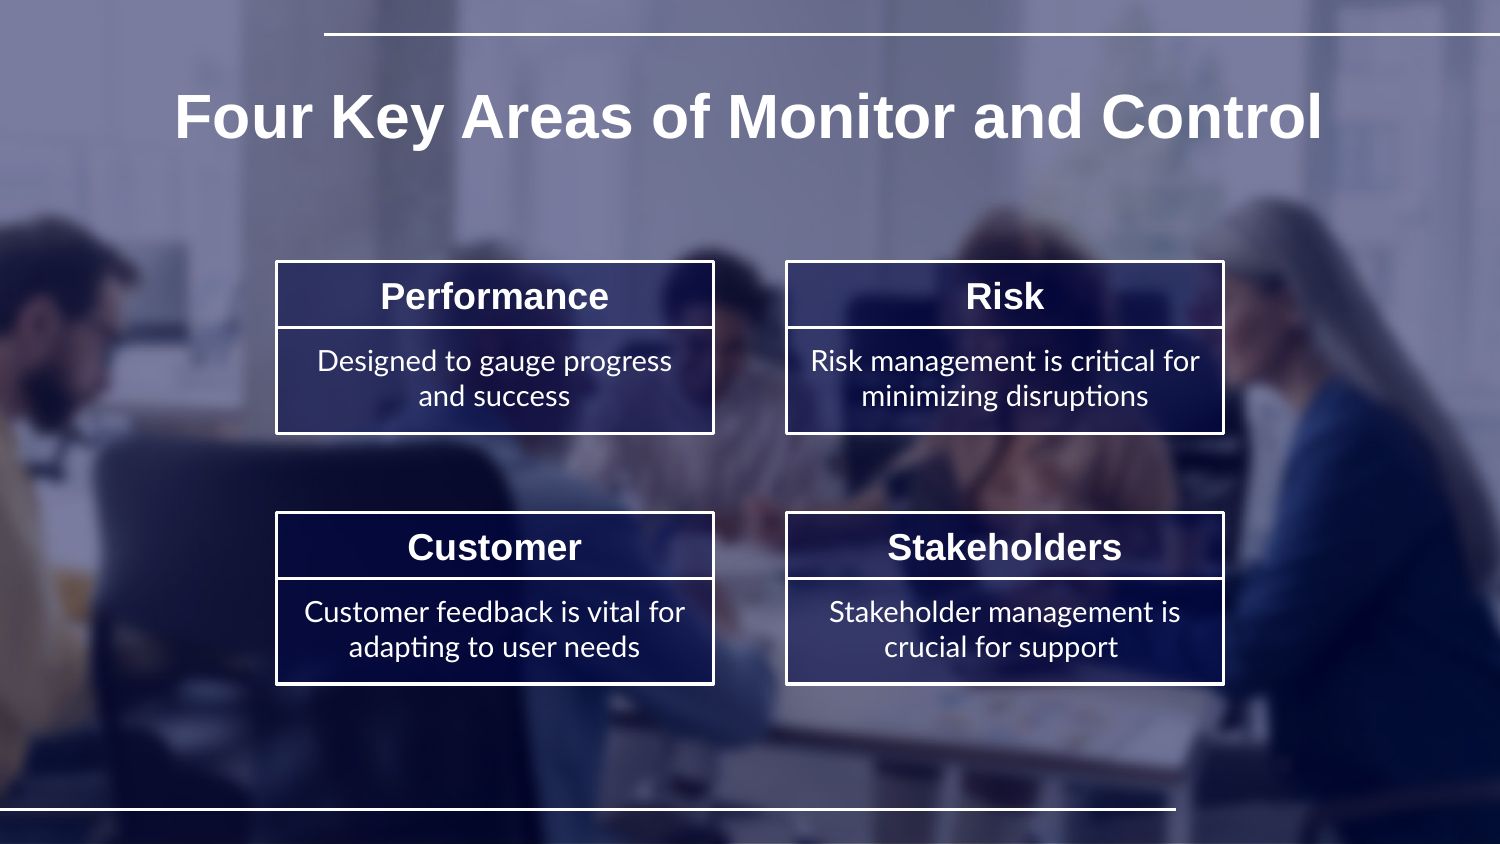

Four Key Areas of Monitor and Control
# Performance
Risk
Designed to gauge progress and success
Risk management is critical for minimizing disruptions
Customer
Stakeholders
Customer feedback is vital for adapting to user needs
Stakeholder management is crucial for support